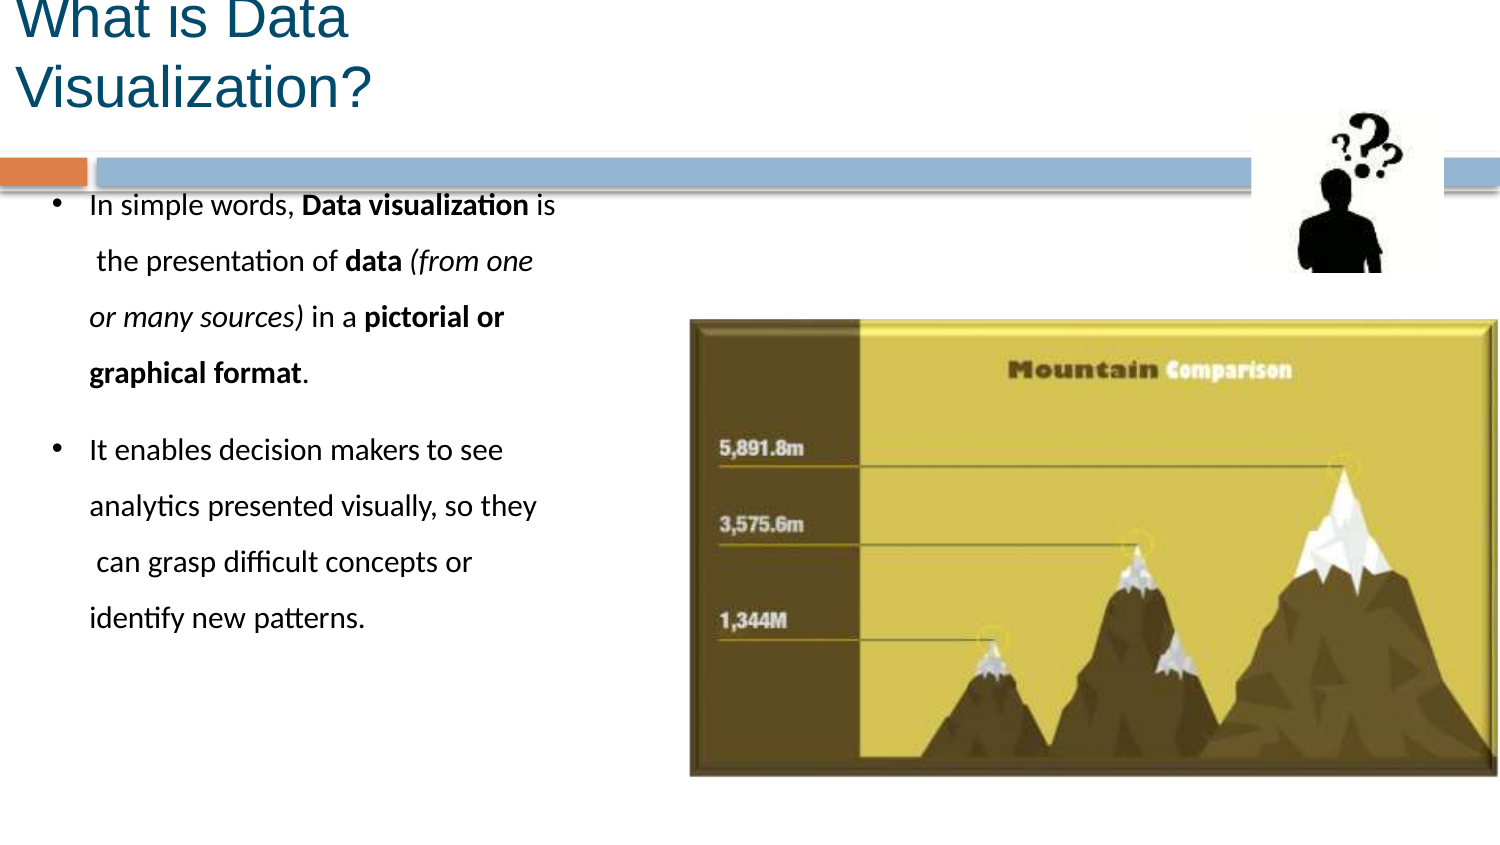

# What is Data Visualization?

In simple words, Data visualization is  the presentation of data (from one  or many sources) in a pictorial or  graphical format.
It enables decision makers to see  analytics presented visually, so they  can grasp difficult concepts or  identify new patterns.